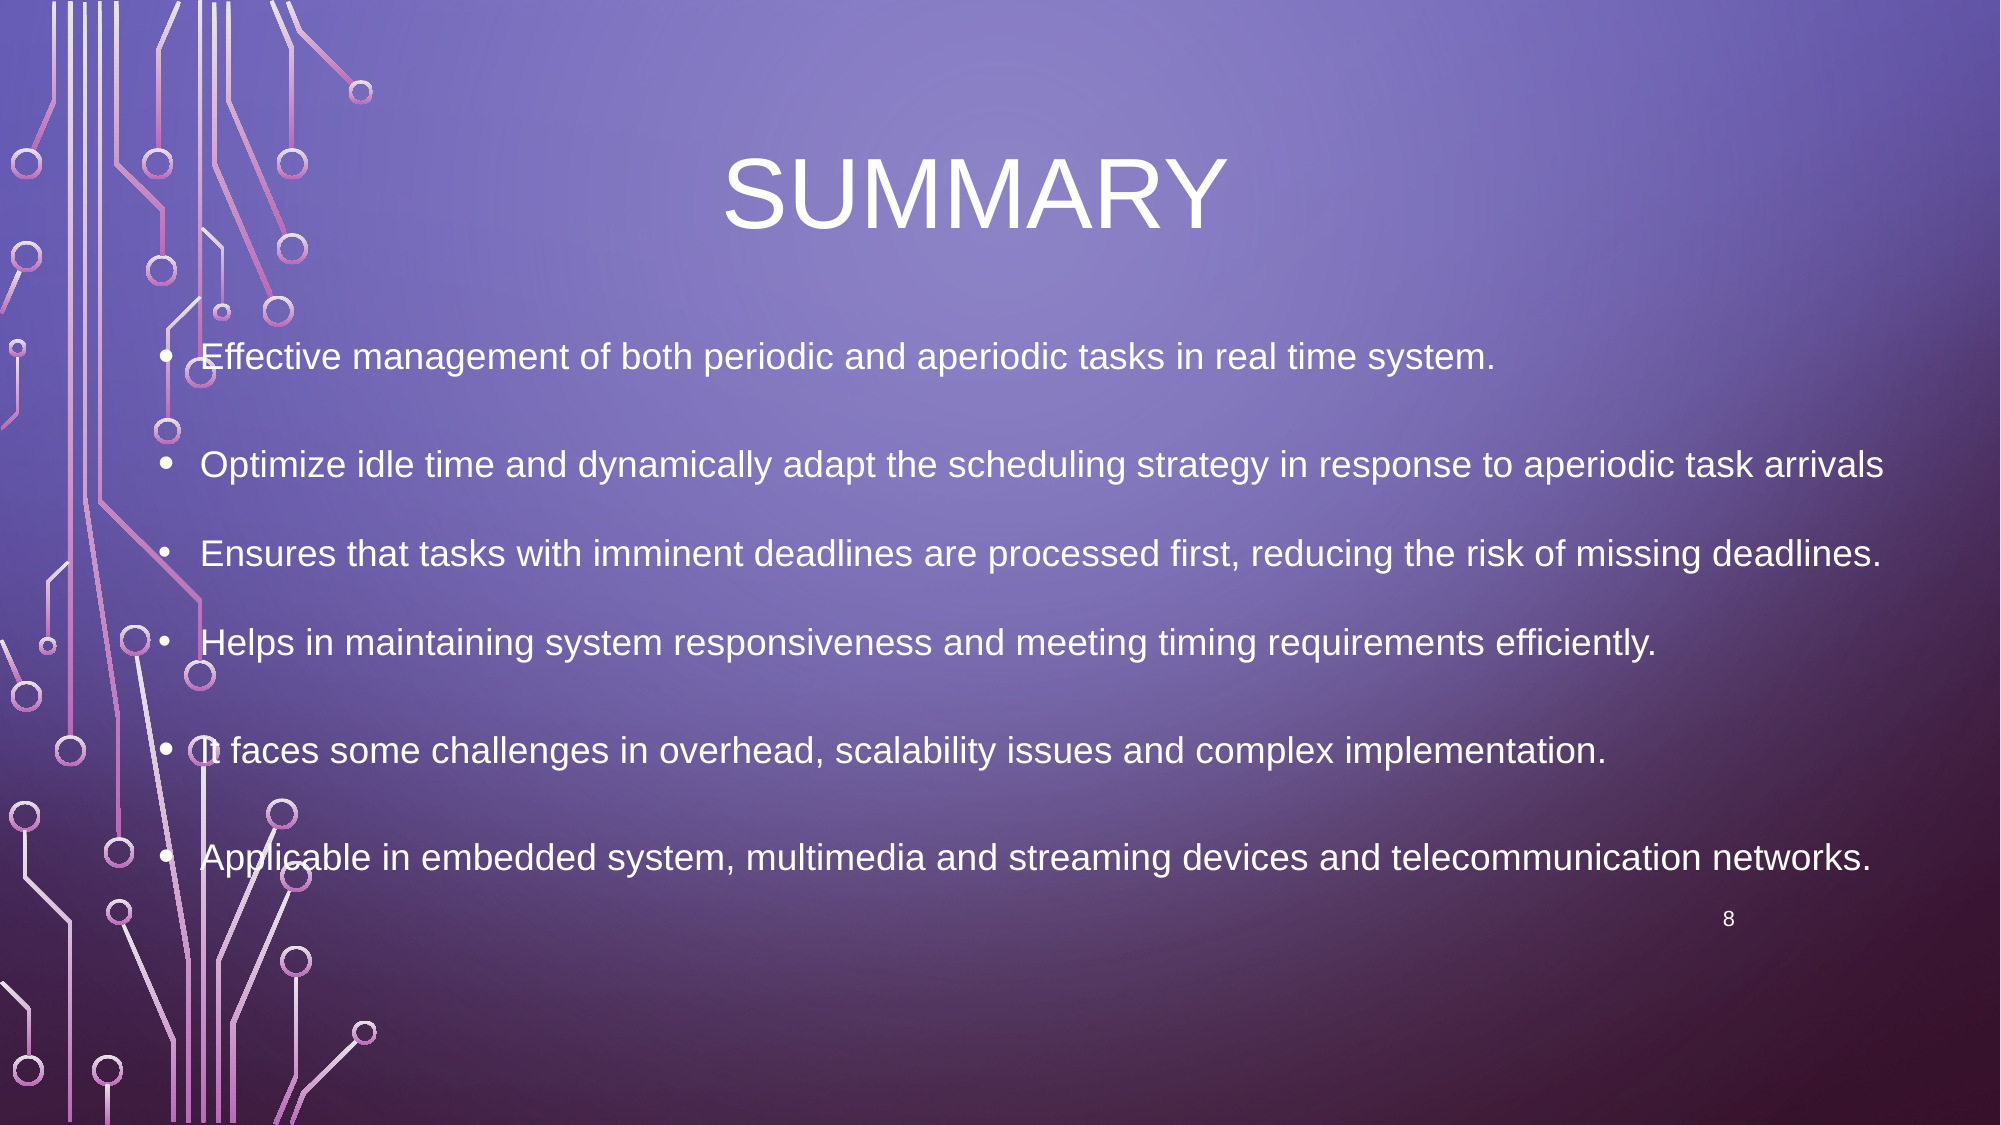

# summary
Effective management of both periodic and aperiodic tasks in real time system.
Optimize idle time and dynamically adapt the scheduling strategy in response to aperiodic task arrivals
Ensures that tasks with imminent deadlines are processed first, reducing the risk of missing deadlines.
Helps in maintaining system responsiveness and meeting timing requirements efficiently.
It faces some challenges in overhead, scalability issues and complex implementation.
Applicable in embedded system, multimedia and streaming devices and telecommunication networks.
8